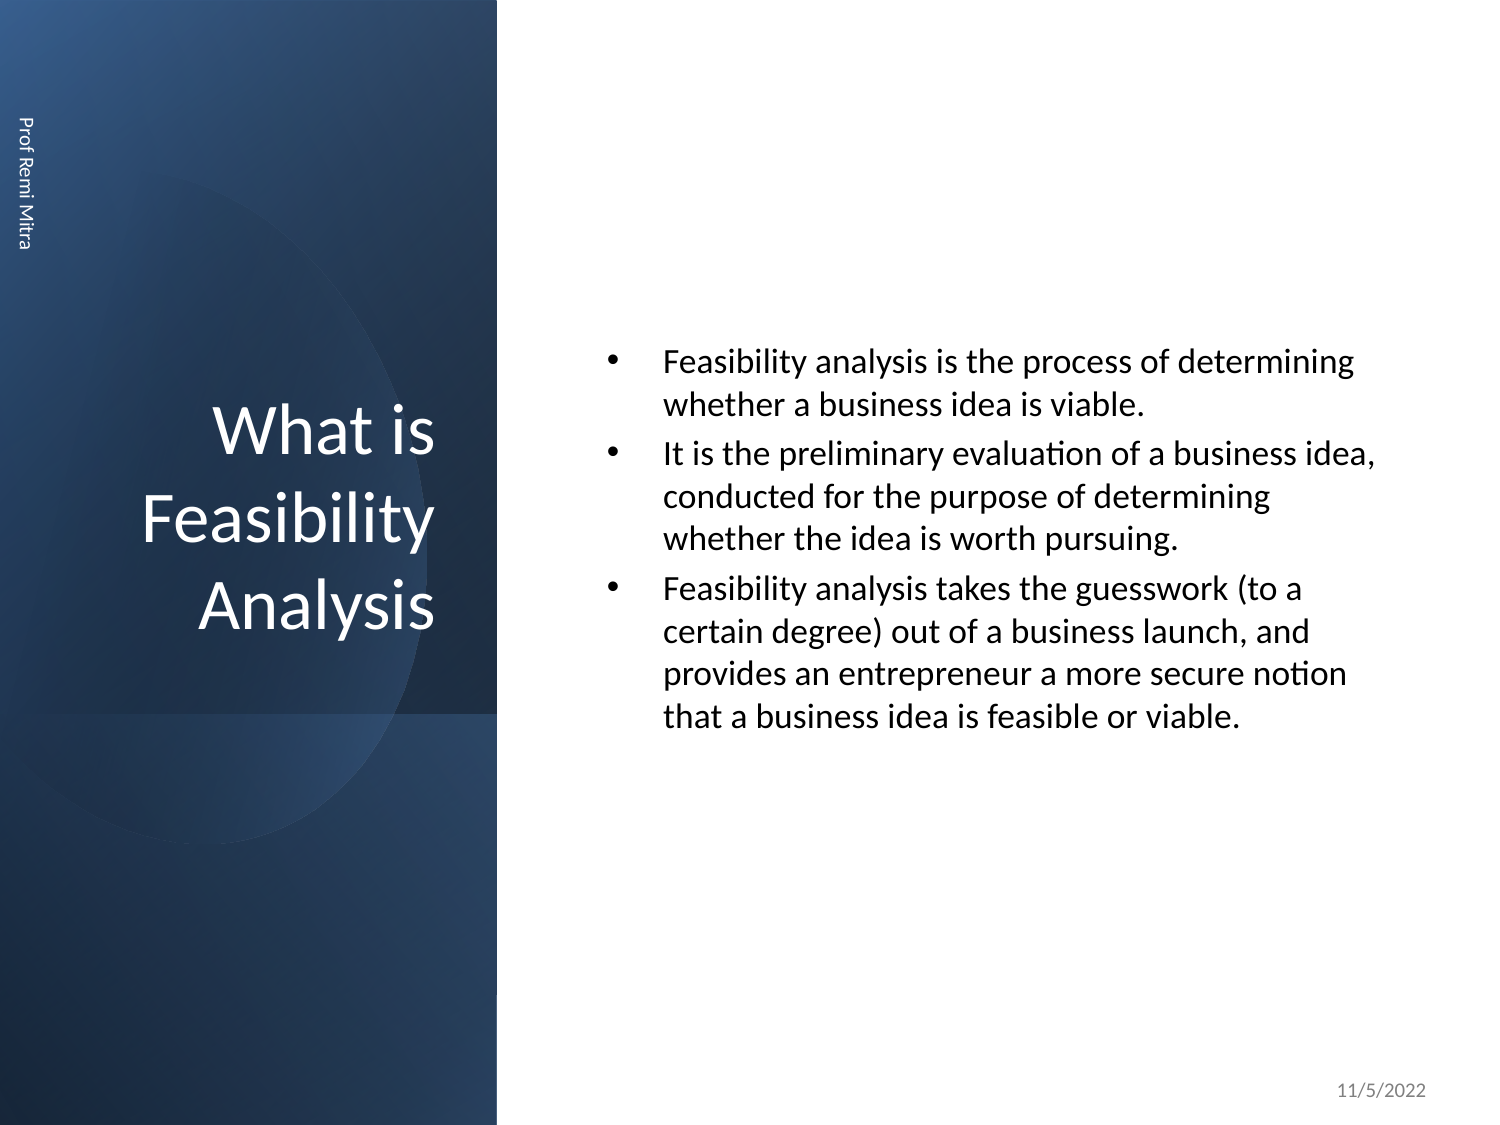

# What is Feasibility Analysis
Feasibility analysis is the process of determining whether a business idea is viable.
It is the preliminary evaluation of a business idea, conducted for the purpose of determining whether the idea is worth pursuing.
Feasibility analysis takes the guesswork (to a certain degree) out of a business launch, and provides an entrepreneur a more secure notion that a business idea is feasible or viable.

Prof Remi Mitra

11/5/2022